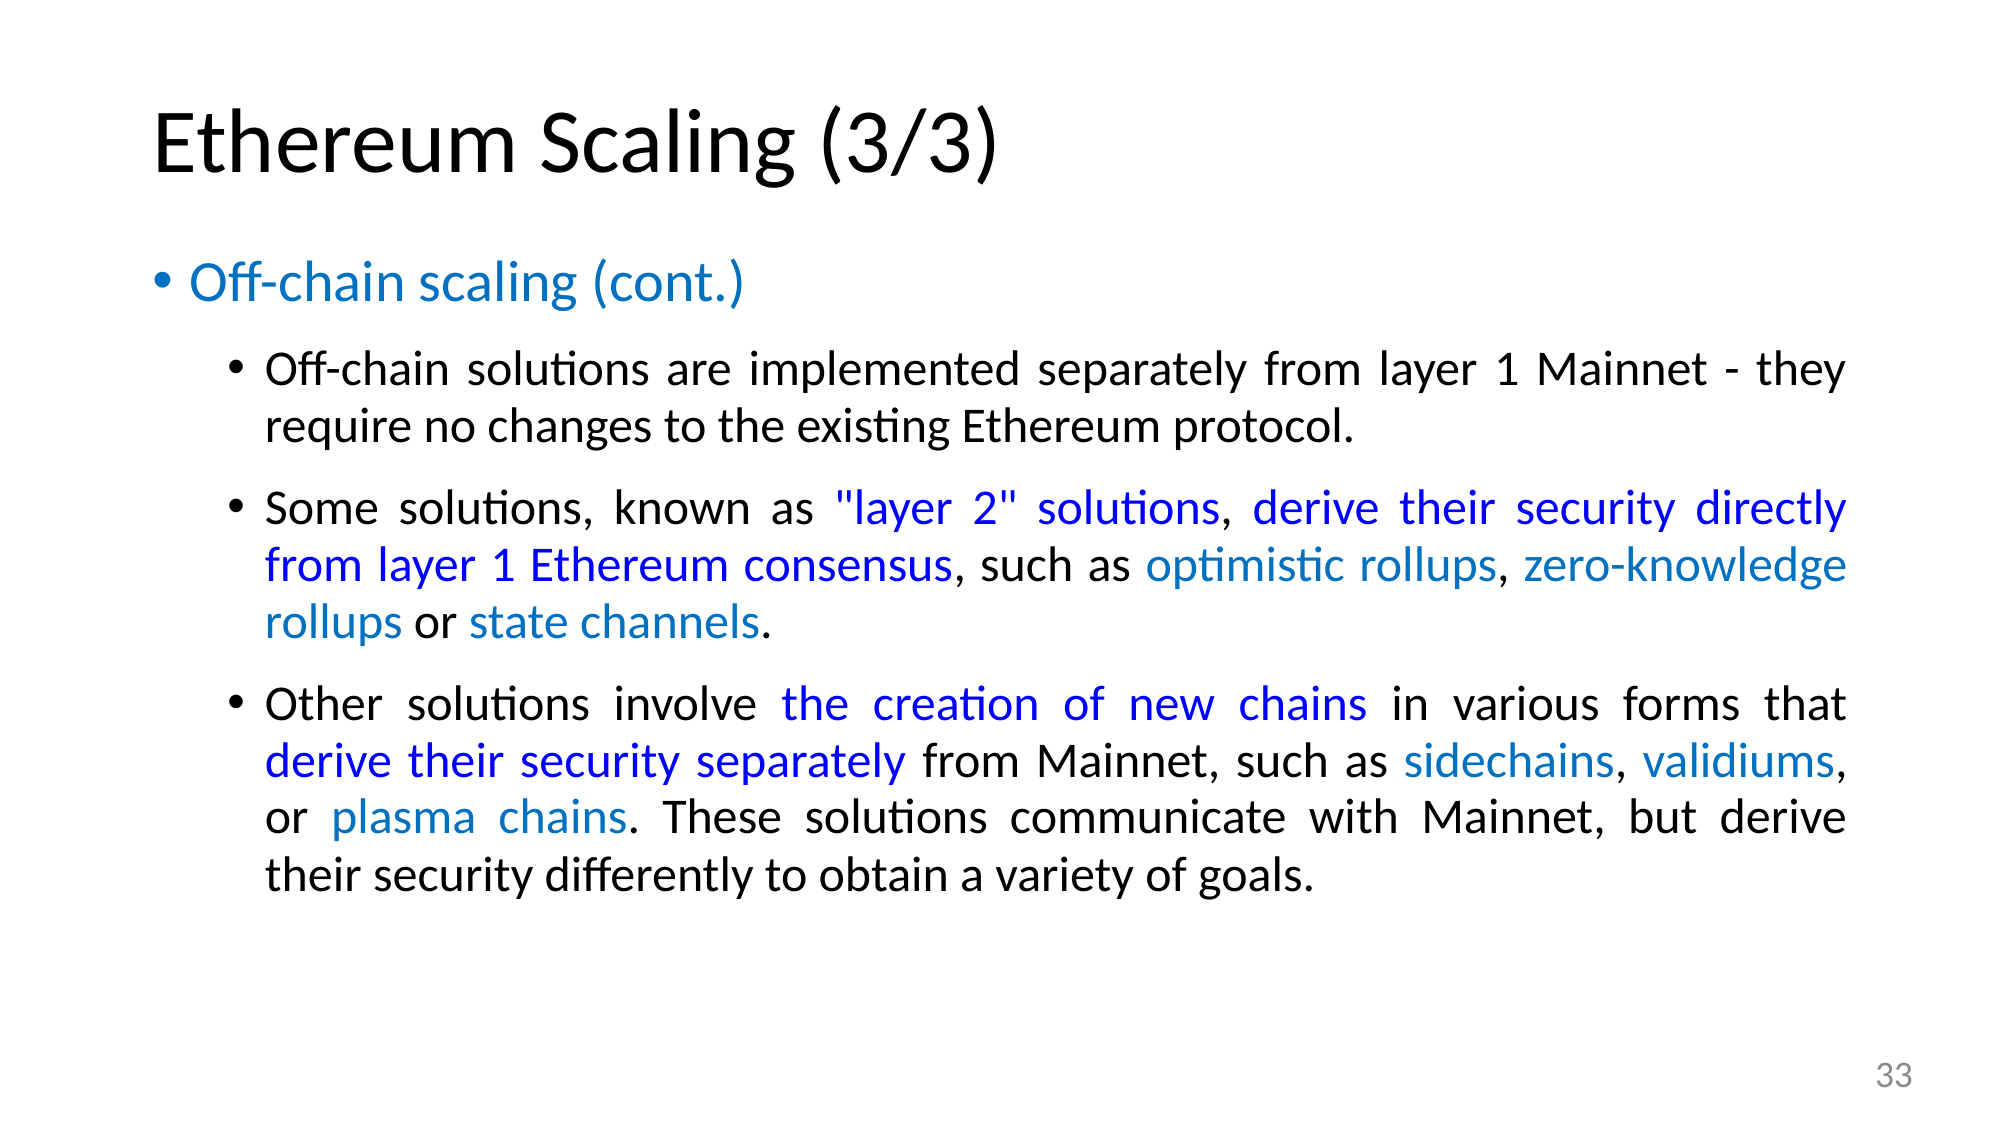

# Ethereum Scaling (3/3)
Off-chain scaling (cont.)
Off-chain solutions are implemented separately from layer 1 Mainnet - they require no changes to the existing Ethereum protocol.
Some solutions, known as "layer 2" solutions, derive their security directly from layer 1 Ethereum consensus, such as optimistic rollups, zero-knowledge rollups or state channels.
Other solutions involve the creation of new chains in various forms that derive their security separately from Mainnet, such as sidechains, validiums, or plasma chains. These solutions communicate with Mainnet, but derive their security differently to obtain a variety of goals.
33